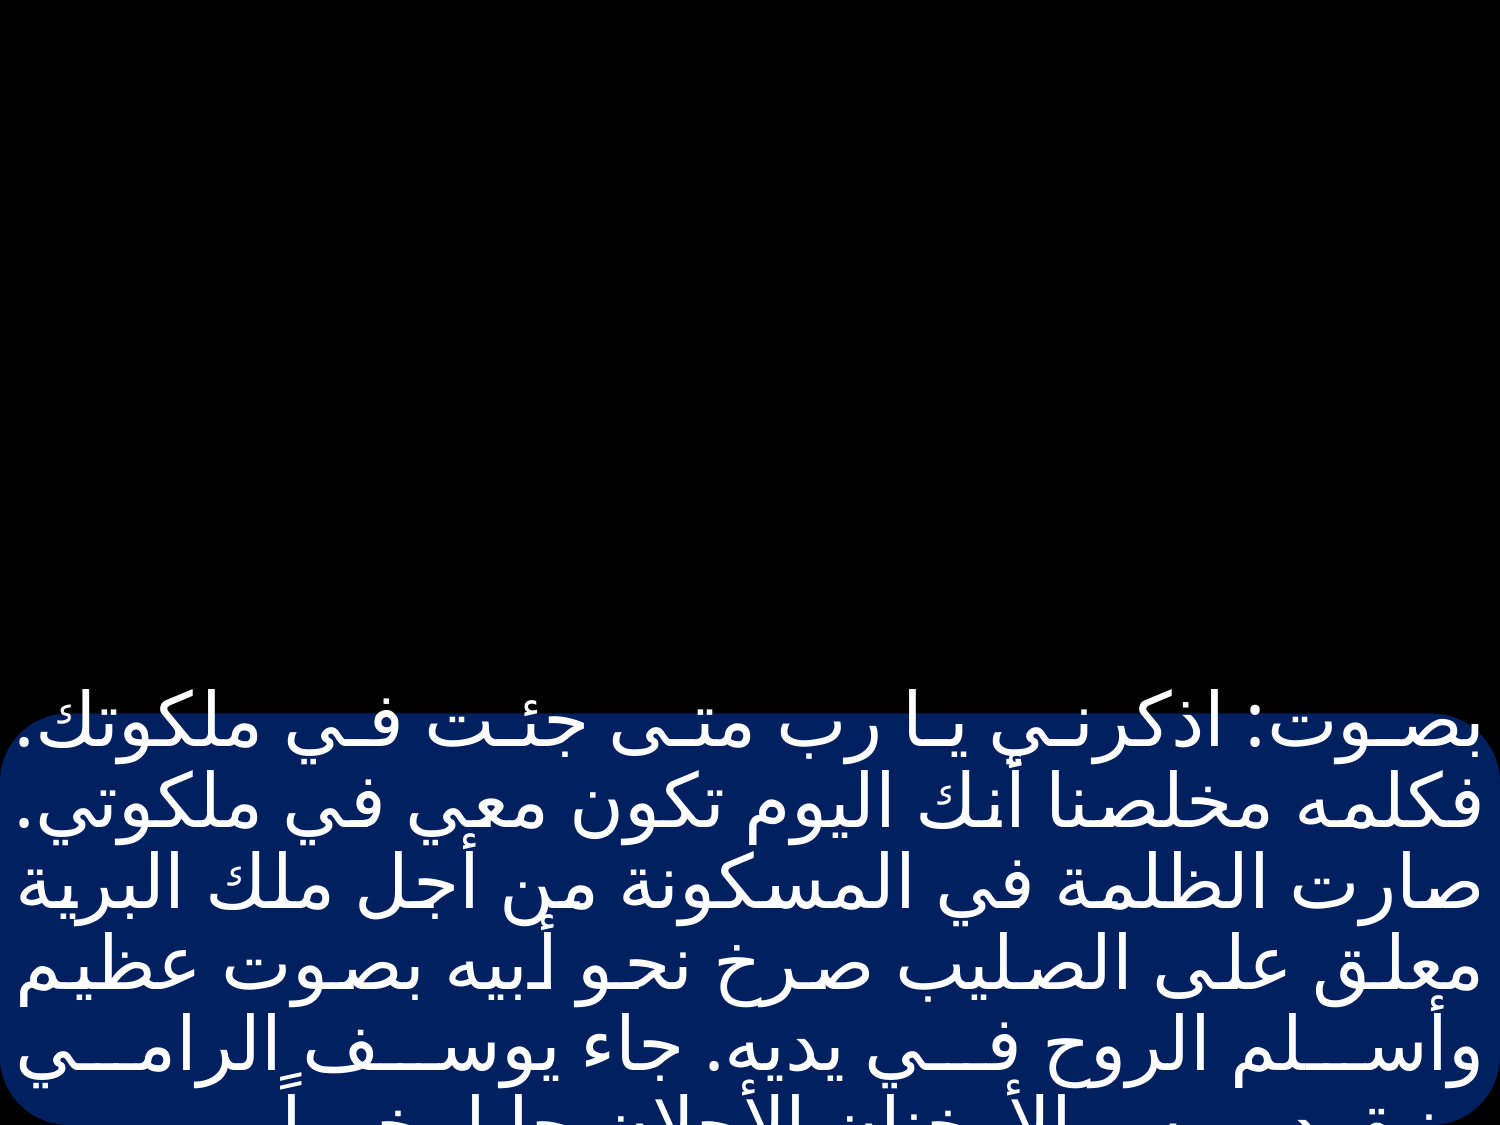

# بصوت: اذكرني يا رب متى جئت في ملكوتك. فكلمه مخلصنا أنك اليوم تكون معي في ملكوتي. صارت الظلمة في المسكونة من أجل ملك البرية معلق على الصليب صرخ نحو أبيه بصوت عظيم وأسلم الروح في يديه. جاء يوسف الرامي ونيقوديموس الأرخنان الأجلان جابا بخوراً